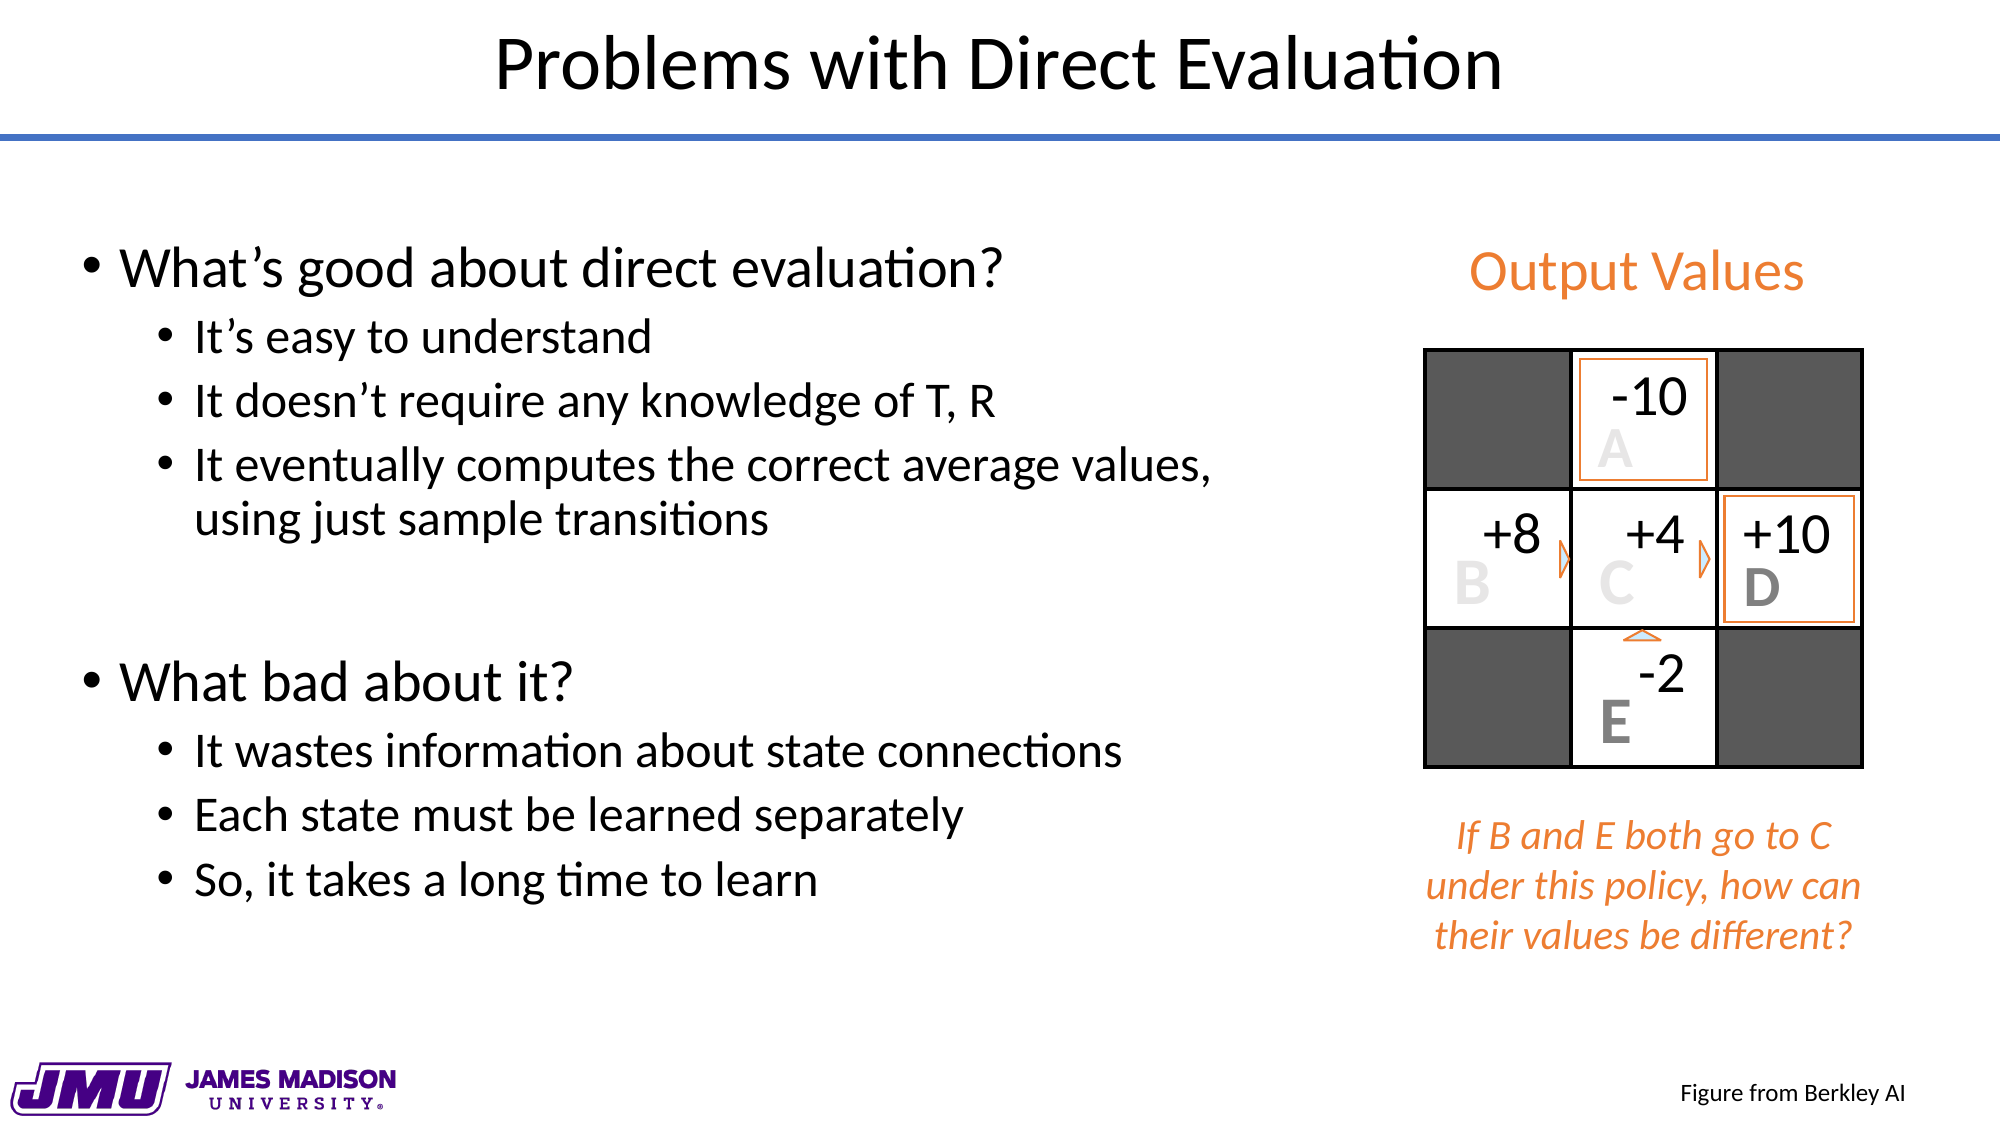

Problems with Direct Evaluation
Output Values
What’s good about direct evaluation?
It’s easy to understand
It doesn’t require any knowledge of T, R
It eventually computes the correct average values, using just sample transitions

What bad about it?
It wastes information about state connections
Each state must be learned separately
So, it takes a long time to learn
|  | A |  |
| --- | --- | --- |
| B | C | D |
|  | E |  |
-10

+8
+4
+10

-2

If B and E both go to C under this policy, how can their values be different?
Figure from Berkley AI